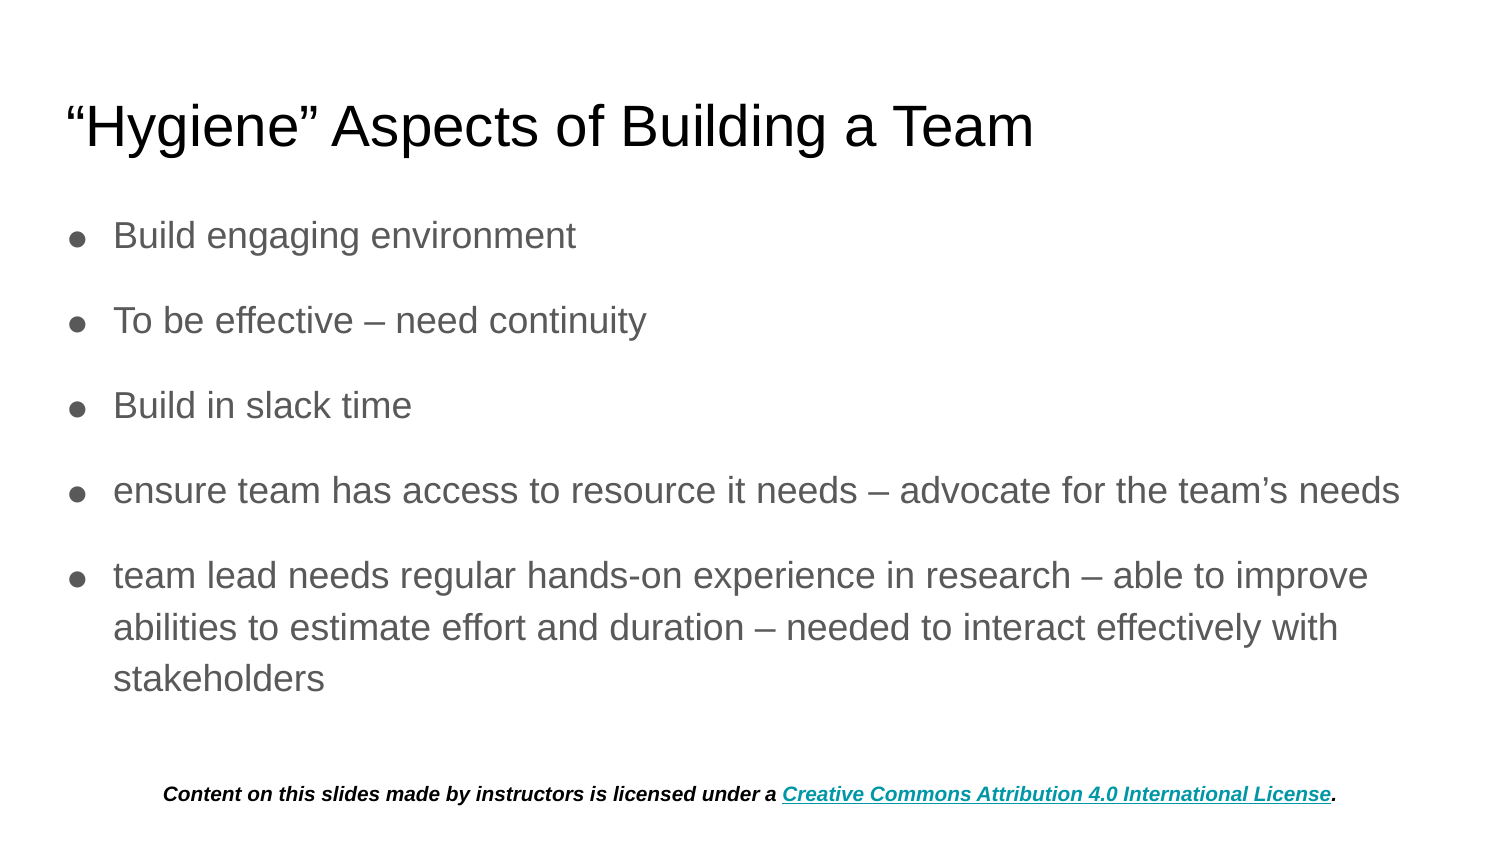

# “Hygiene” Aspects of Building a Team
Build engaging environment
To be effective – need continuity
Build in slack time
ensure team has access to resource it needs – advocate for the team’s needs
team lead needs regular hands-on experience in research – able to improve abilities to estimate effort and duration – needed to interact effectively with stakeholders